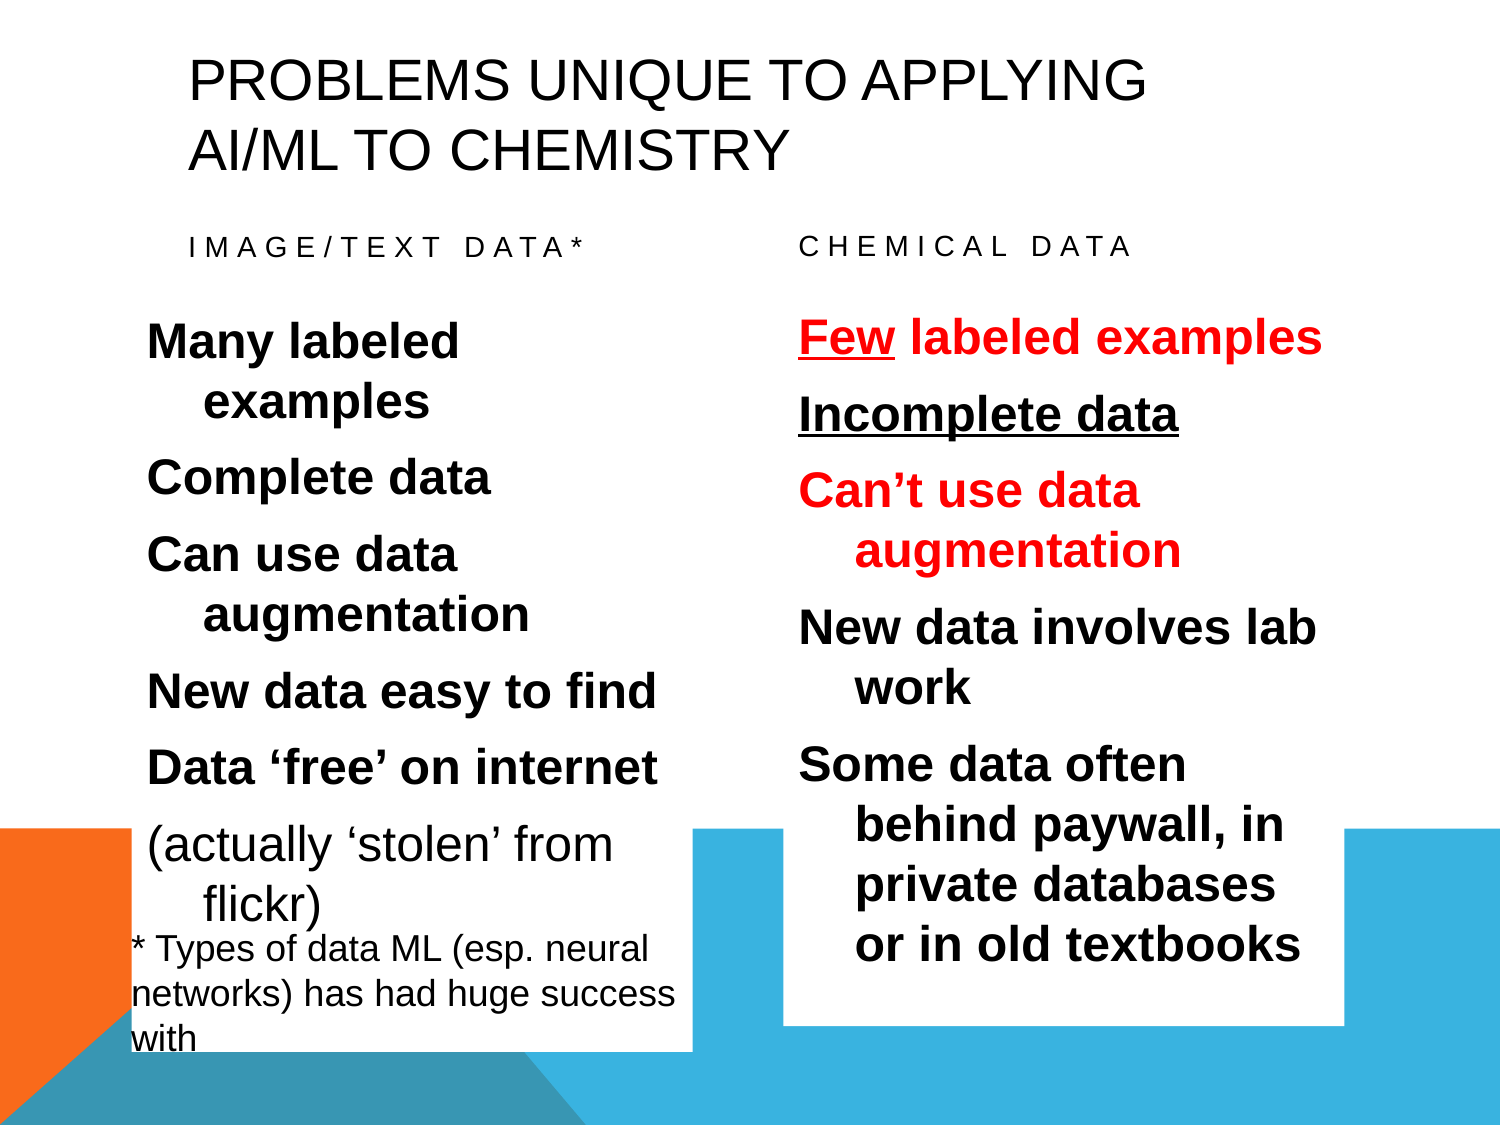

# Problems unique to applying AI/ML to chemistry
Chemical data
Image/text data*
Few labeled examples
Incomplete data
Can’t use data augmentation
New data involves lab work
Some data often behind paywall, in private databases or in old textbooks

Many labeled examples
Complete data
Can use data augmentation
New data easy to find
Data ‘free’ on internet
(actually ‘stolen’ from flickr)
* Types of data ML (esp. neural networks) has had huge success with